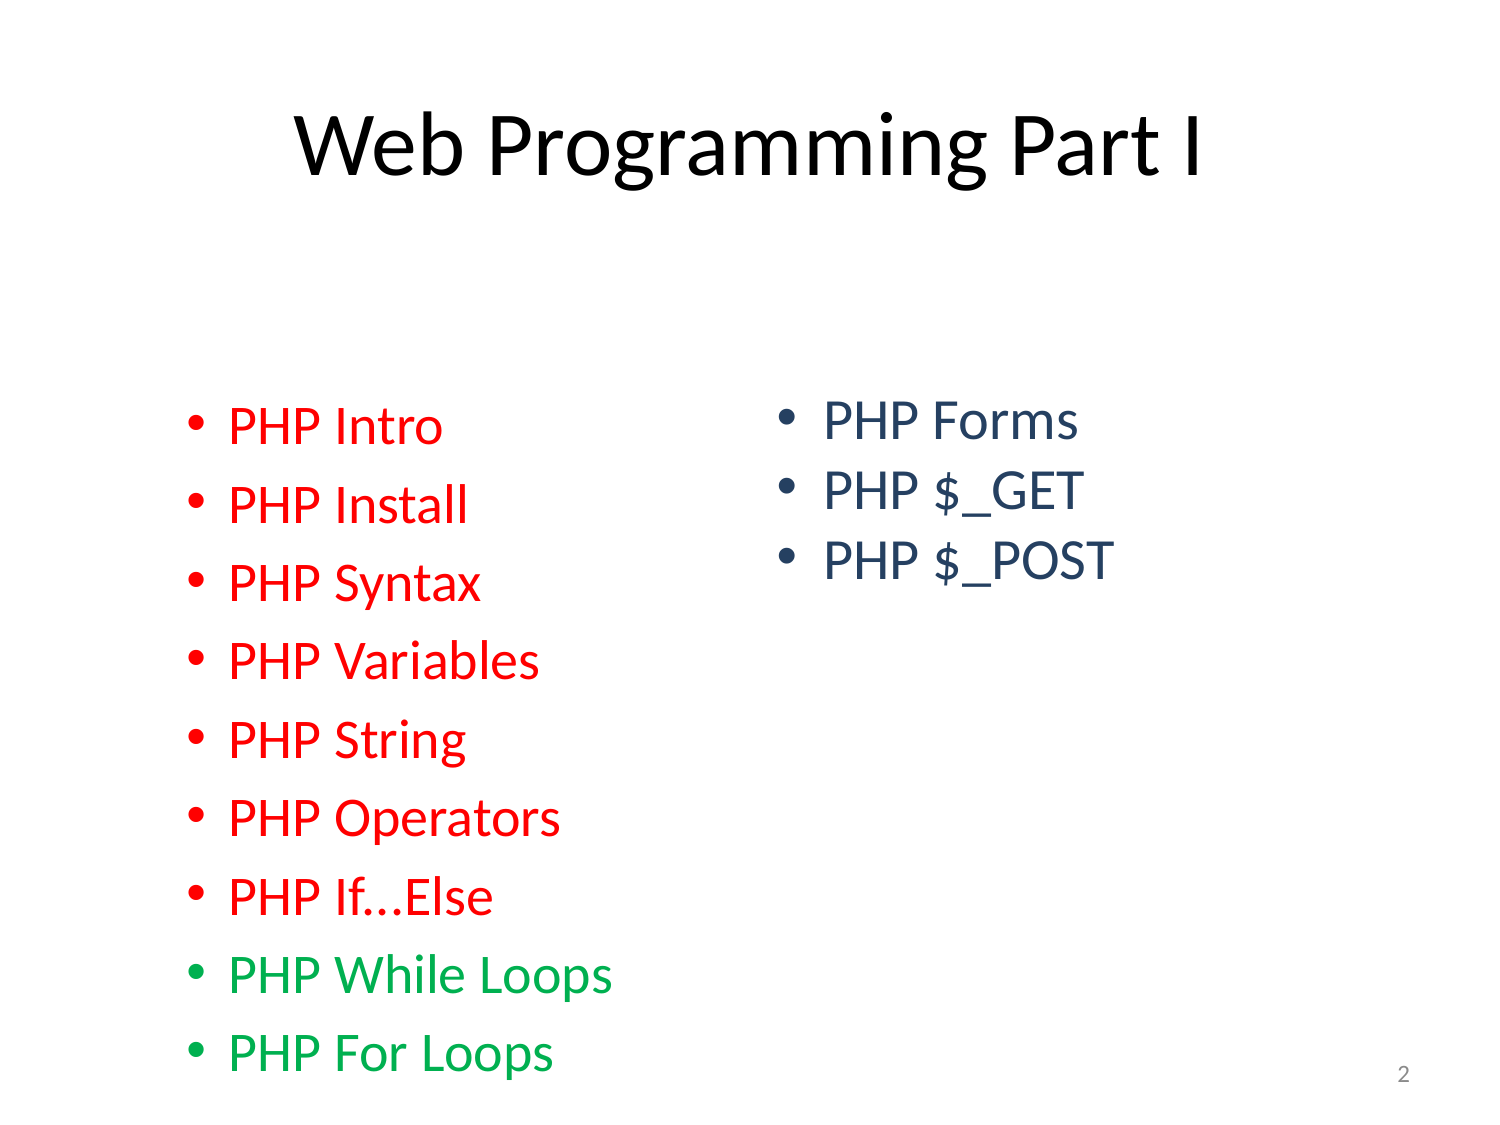

# Web Programming Part I
PHP Forms
PHP $_GET
PHP $_POST

PHP Intro
PHP Install
PHP Syntax
PHP Variables
PHP String
PHP Operators
PHP If...Else
PHP While Loops
PHP For Loops

2